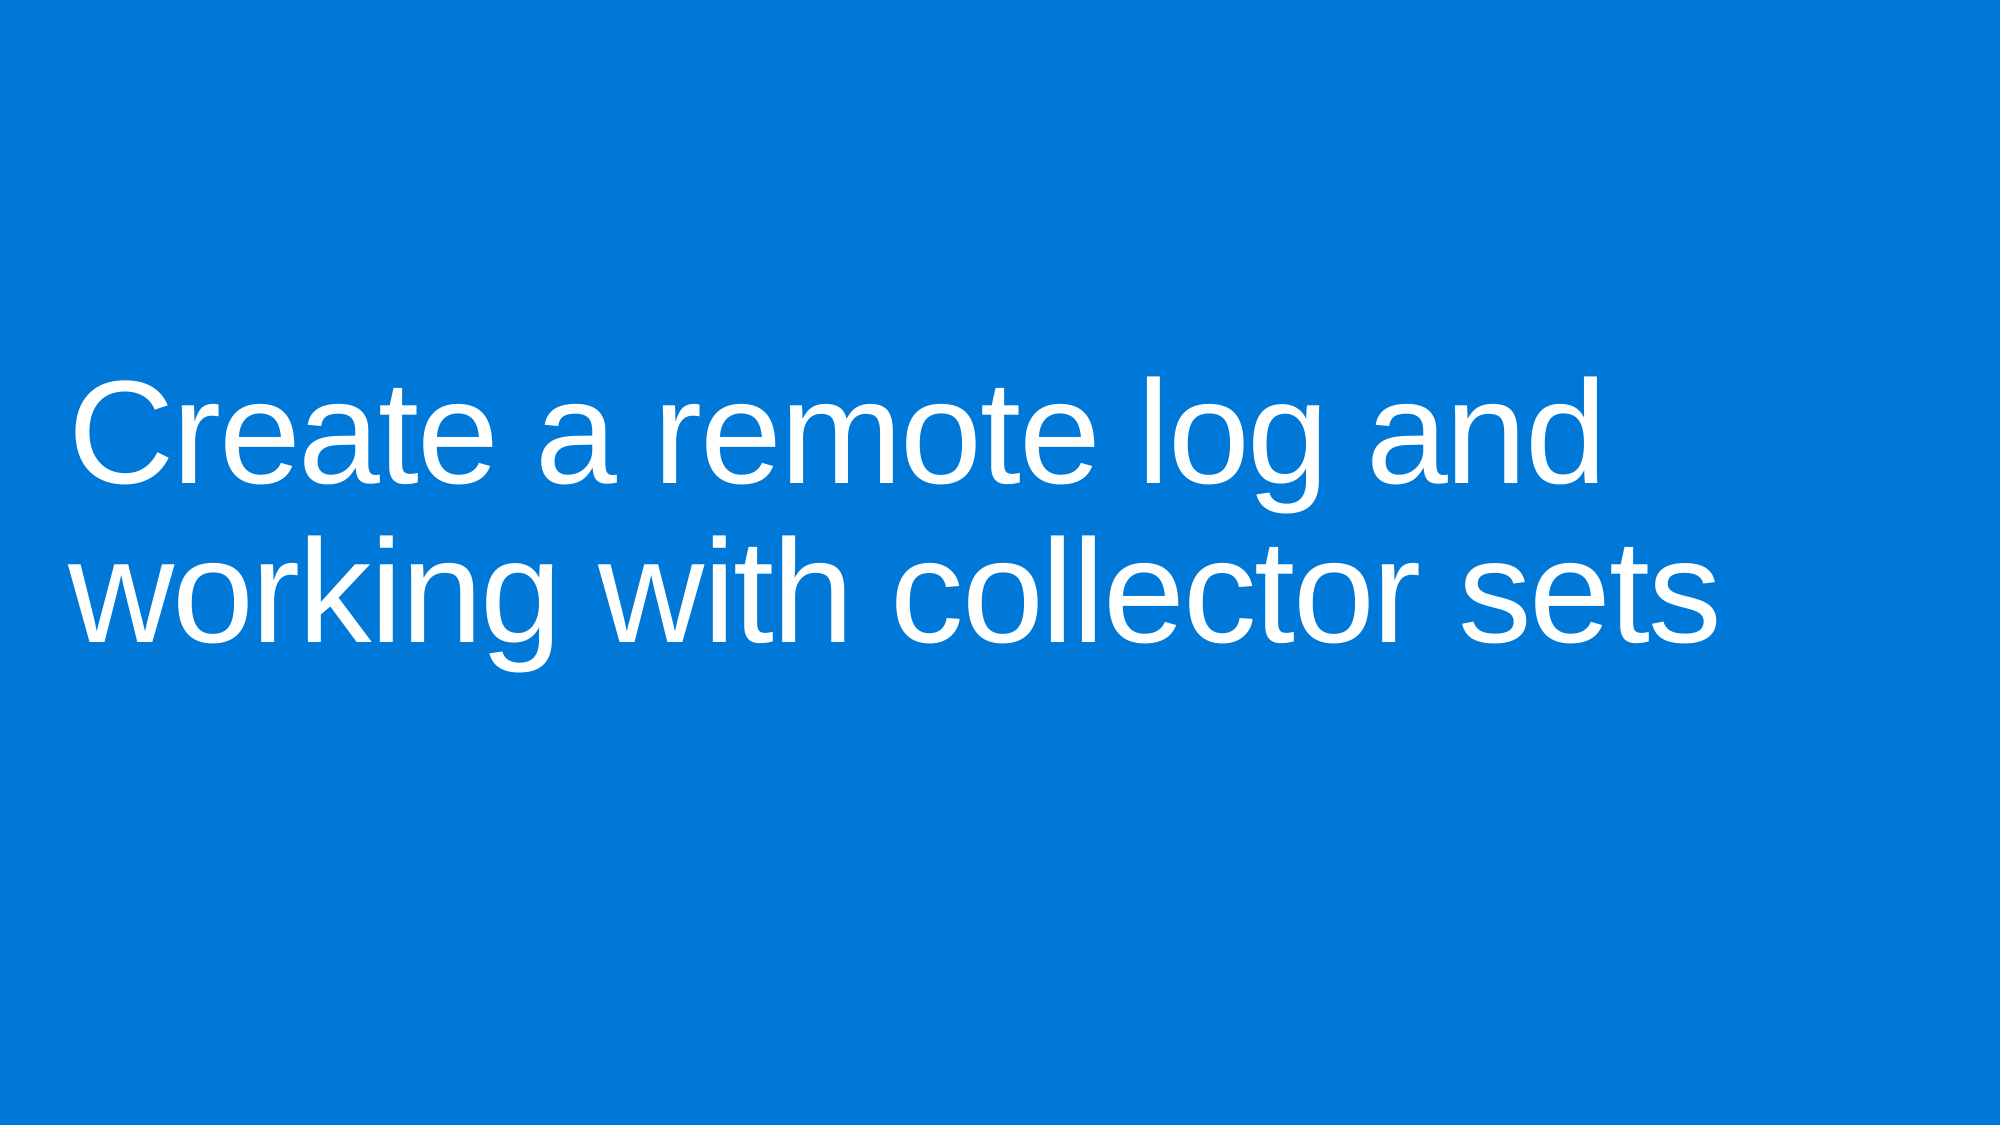

# Create a remote log and working with collector sets